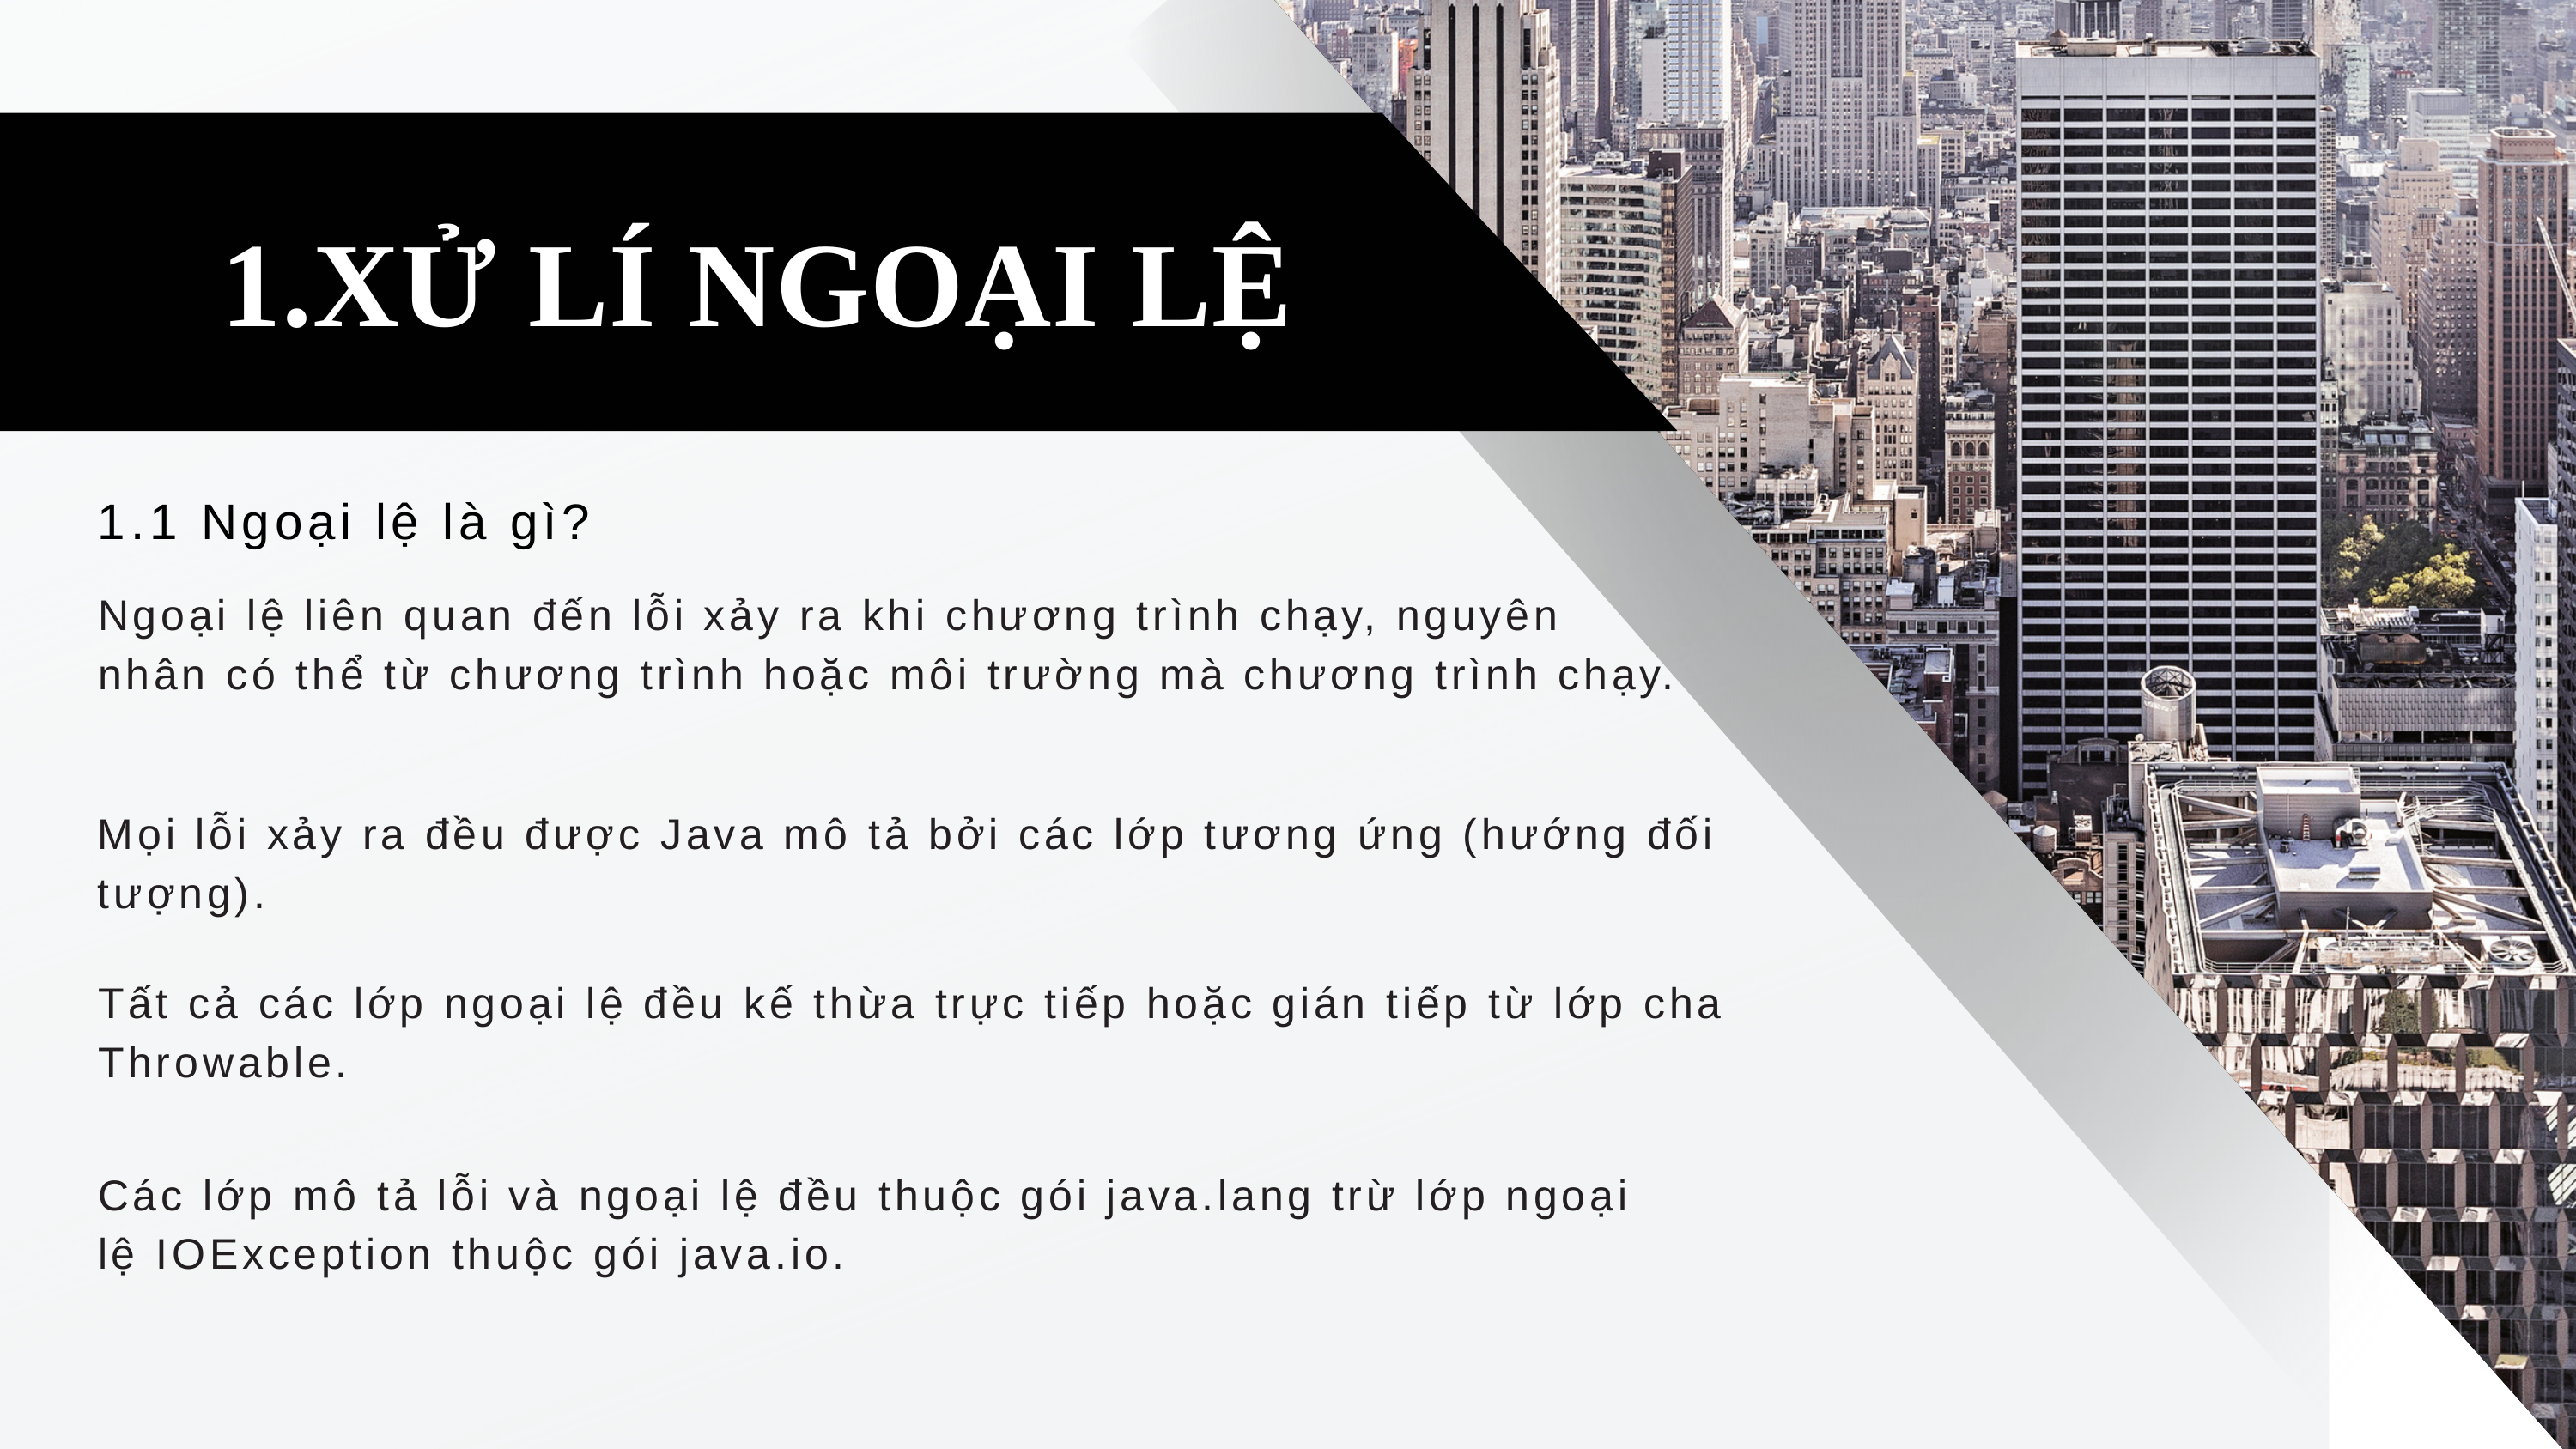

1.XỬ LÍ NGOẠI LỆ
1.1 Ngoại lệ là gì?

Ngoại lệ liên quan đến lỗi xảy ra khi chương trình chạy, nguyên
nhân có thể từ chương trình hoặc môi trường mà chương trình chạy.

Mọi lỗi xảy ra đều được Java mô tả bởi các lớp tương ứng (hướng đối tượng).

Tất cả các lớp ngoại lệ đều kế thừa trực tiếp hoặc gián tiếp từ lớp cha Throwable.

Các lớp mô tả lỗi và ngoại lệ đều thuộc gói java.lang trừ lớp ngoại
lệ IOException thuộc gói java.io.